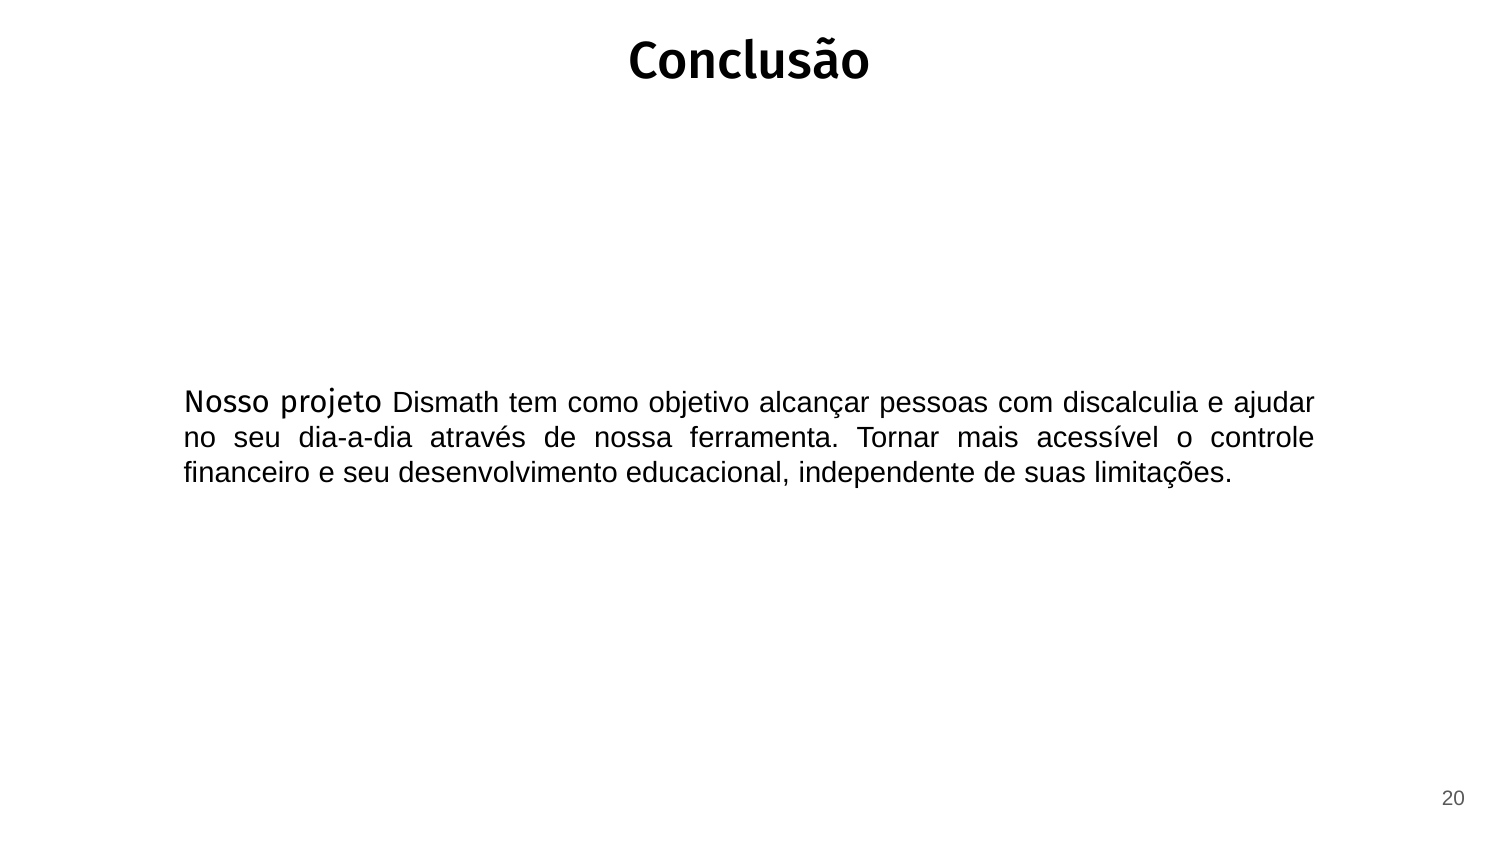

Conclusão
Nosso projeto Dismath tem como objetivo alcançar pessoas com discalculia e ajudar no seu dia-a-dia através de nossa ferramenta. Tornar mais acessível o controle financeiro e seu desenvolvimento educacional, independente de suas limitações.
20